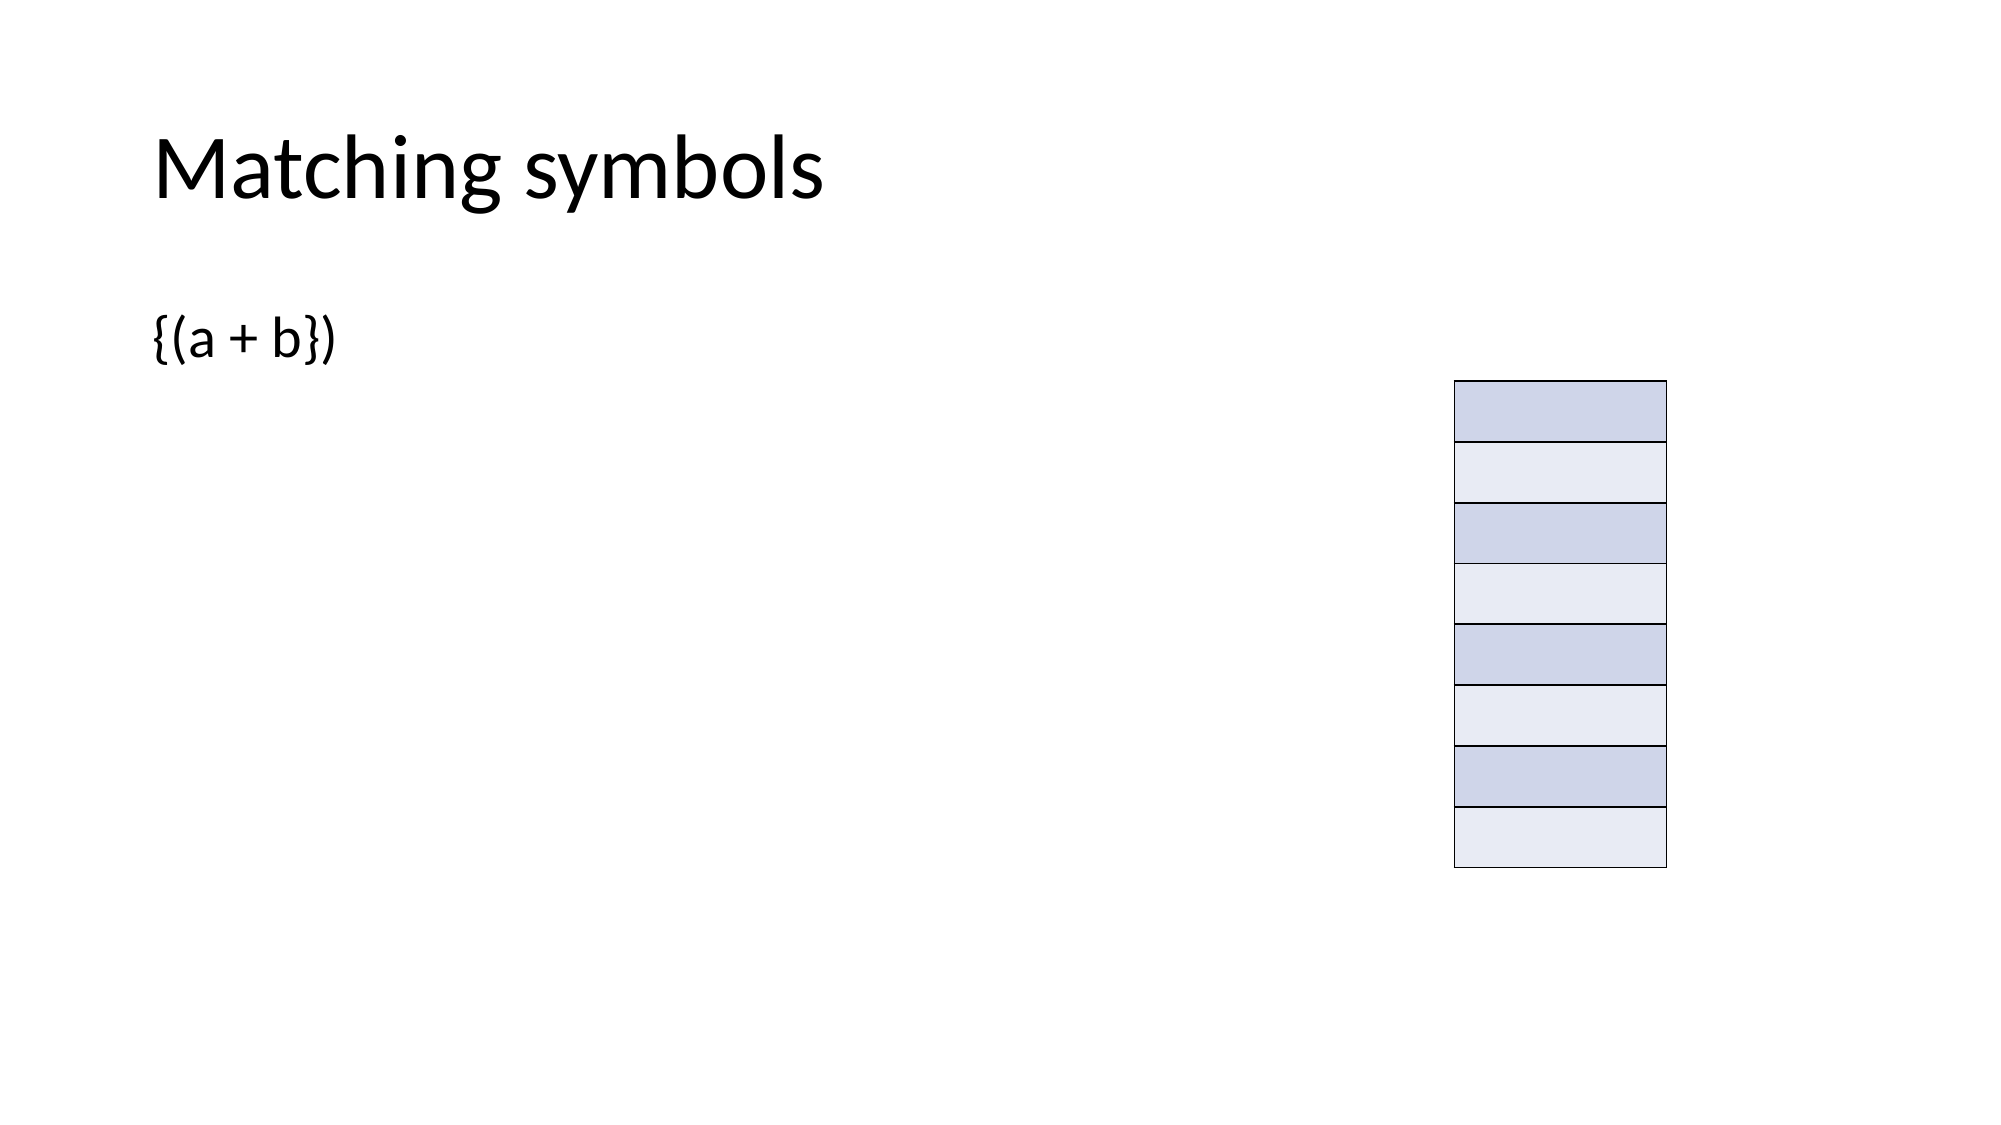

# Matching symbols
{(a + b})
|  |
| --- |
|  |
|  |
|  |
|  |
|  |
|  |
|  |